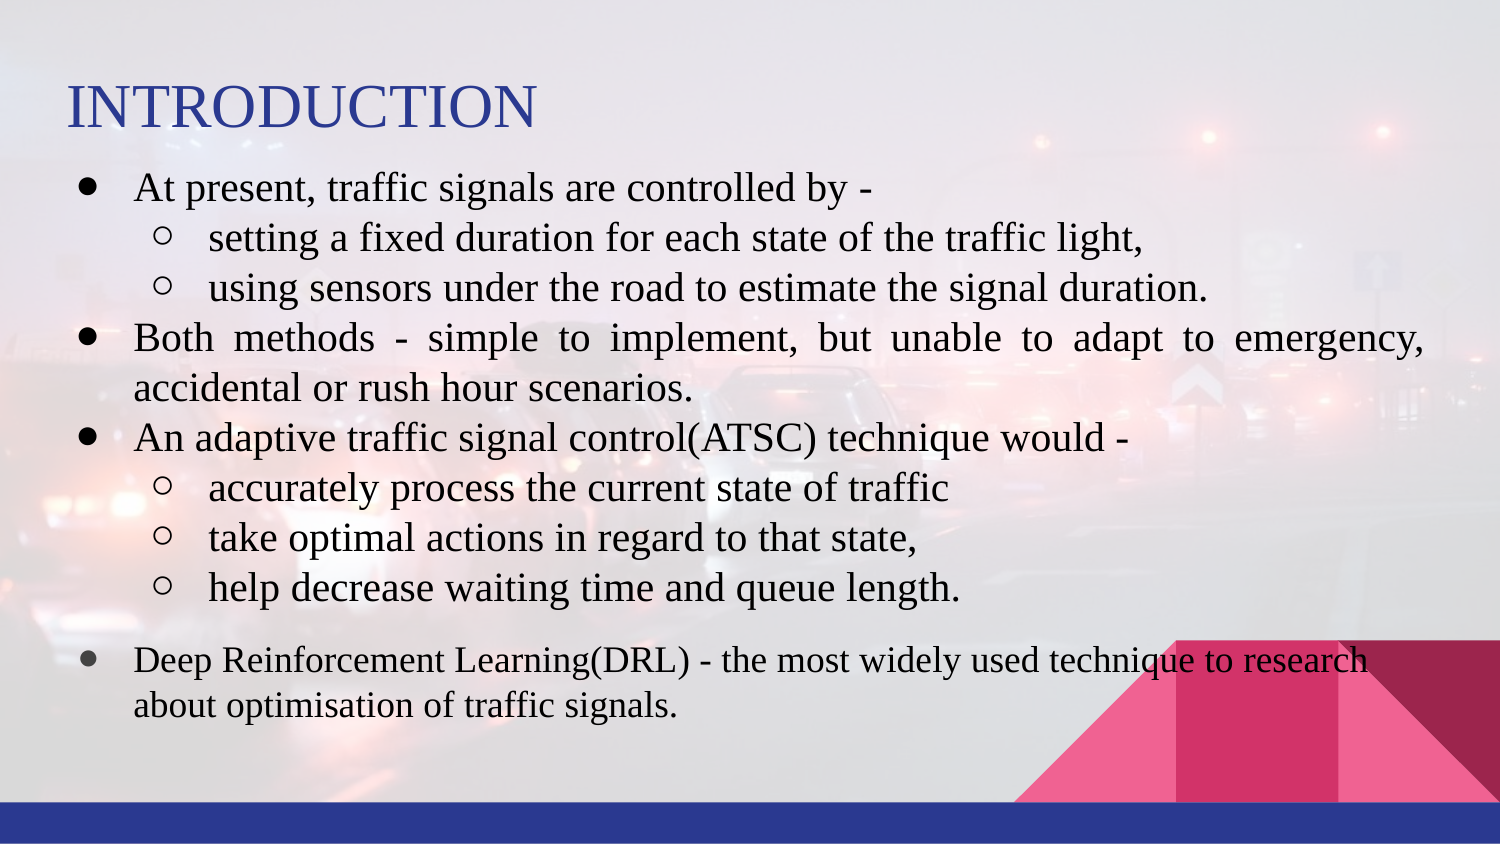

# INTRODUCTION
At present, traffic signals are controlled by -
setting a fixed duration for each state of the traffic light,
using sensors under the road to estimate the signal duration.
Both methods - simple to implement, but unable to adapt to emergency, accidental or rush hour scenarios.
An adaptive traffic signal control(ATSC) technique would -
accurately process the current state of traffic
take optimal actions in regard to that state,
help decrease waiting time and queue length.
Deep Reinforcement Learning(DRL) - the most widely used technique to research about optimisation of traffic signals.